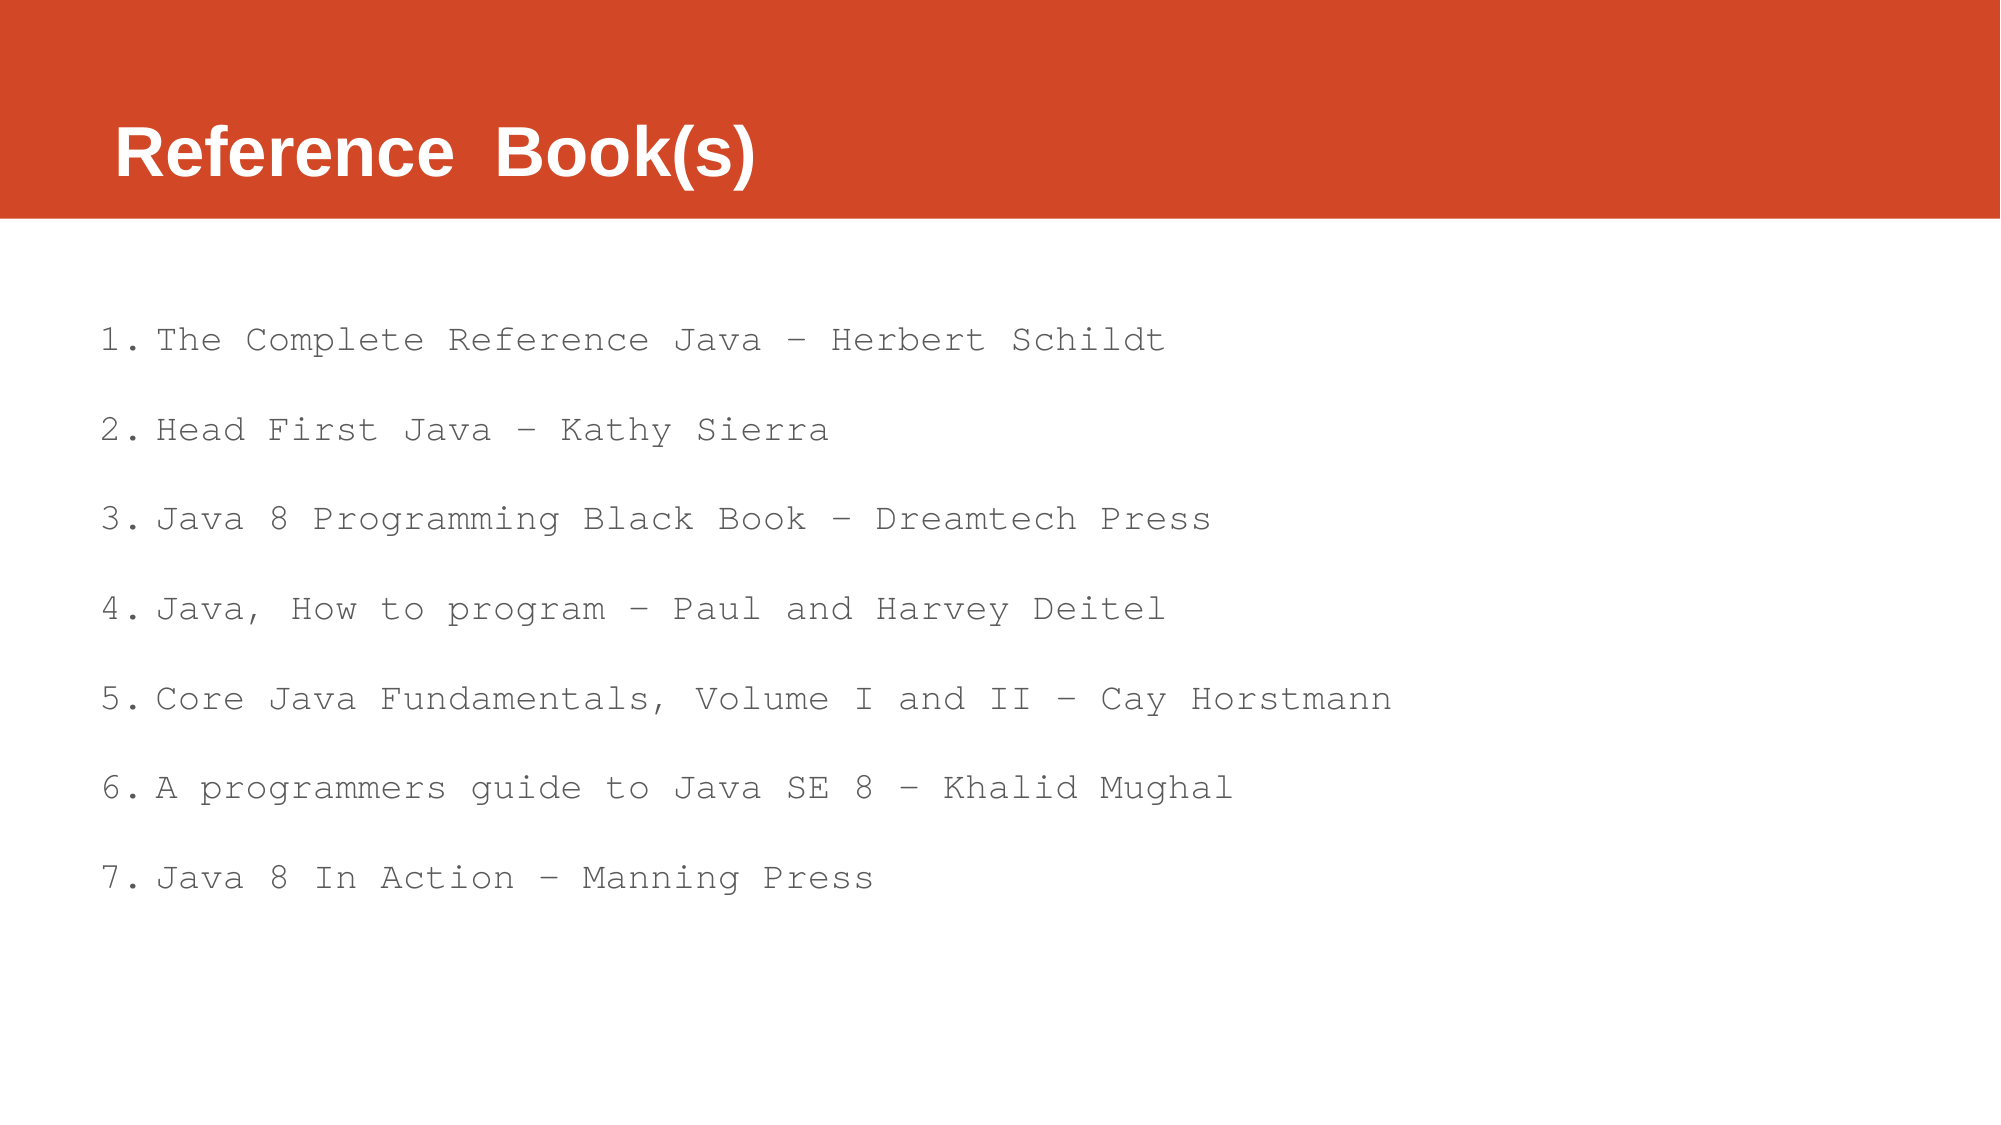

# Reference  Book(s)
The Complete Reference Java – Herbert Schildt
Head First Java – Kathy Sierra
Java 8 Programming Black Book – Dreamtech Press
Java, How to program – Paul and Harvey Deitel
Core Java Fundamentals, Volume I and II – Cay Horstmann
A programmers guide to Java SE 8 – Khalid Mughal
Java 8 In Action – Manning Press